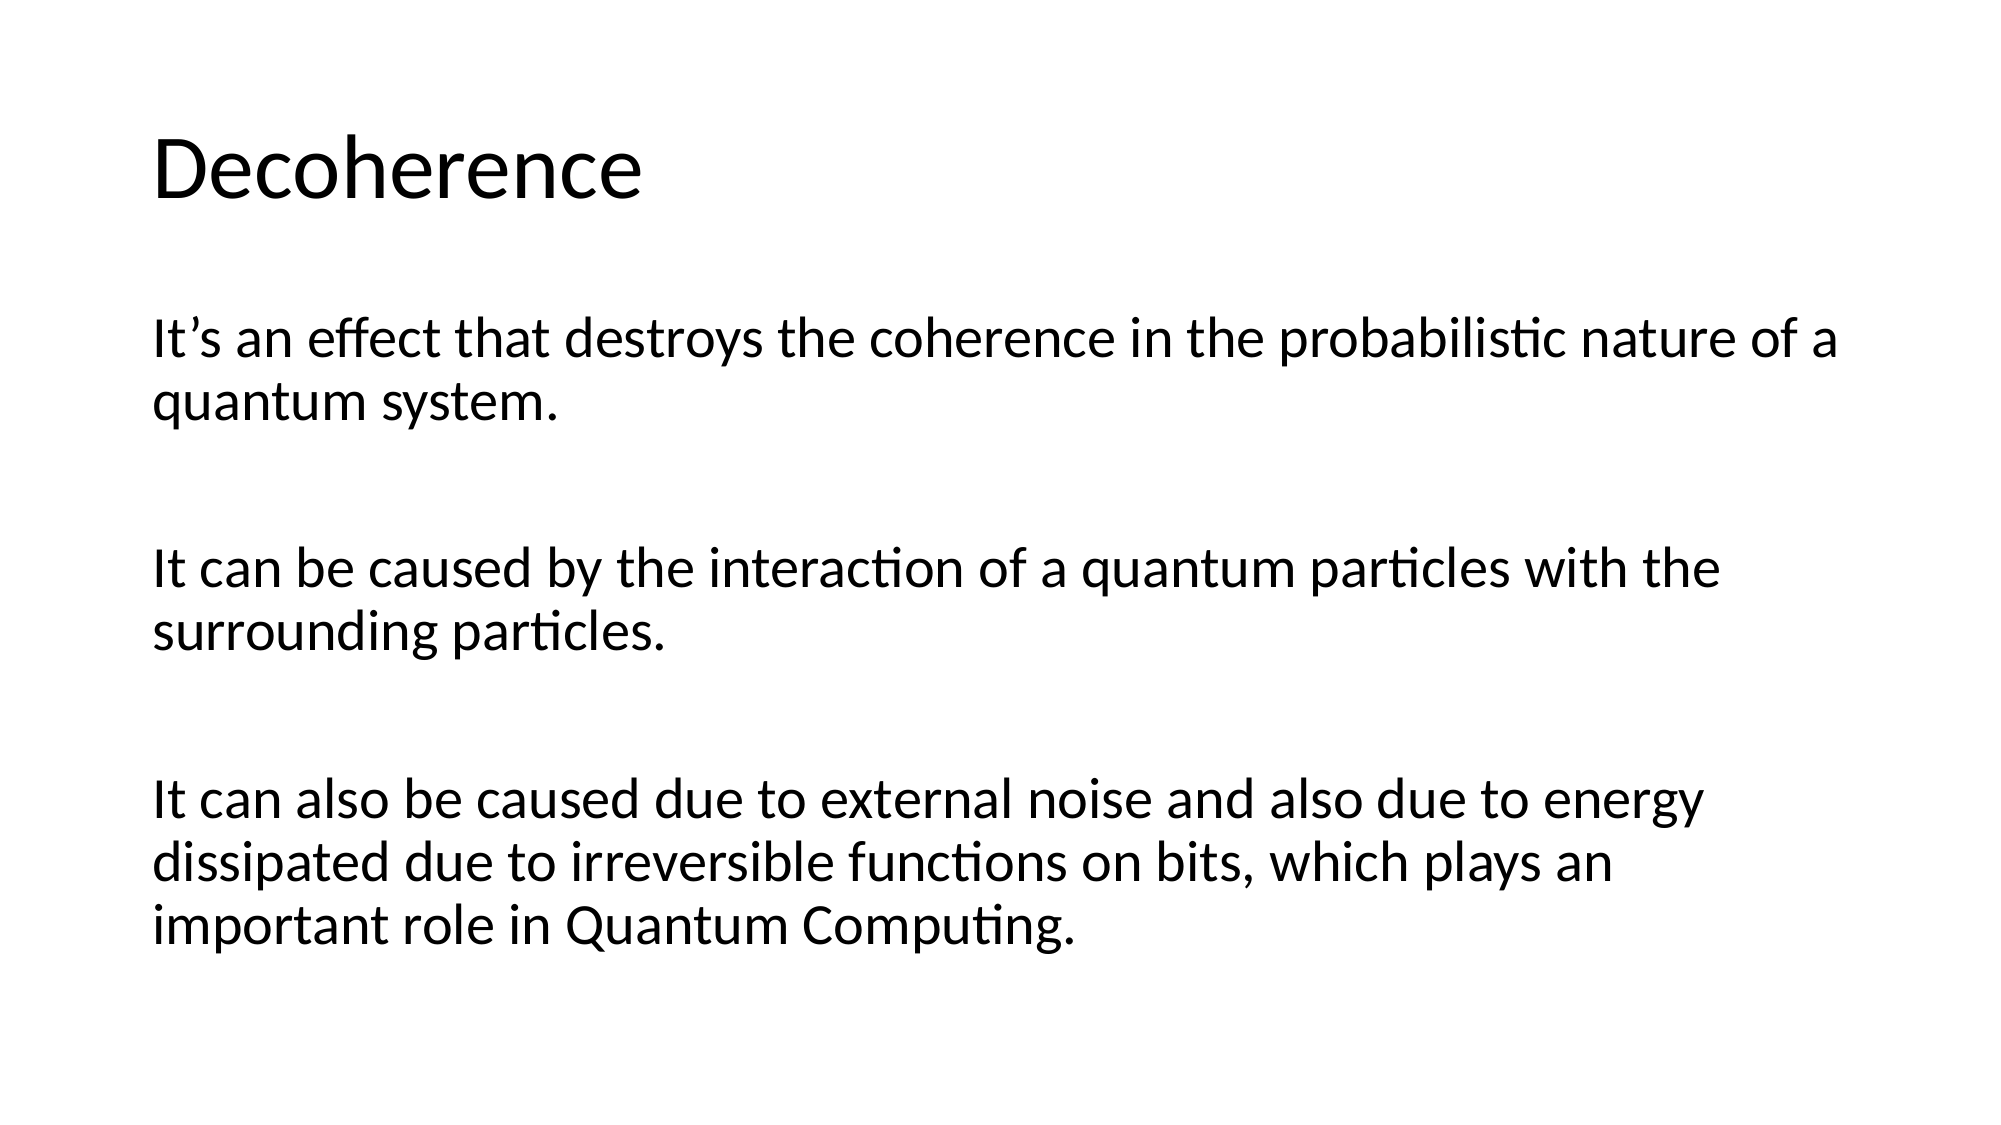

# Decoherence
It’s an effect that destroys the coherence in the probabilistic nature of a quantum system.

It can be caused by the interaction of a quantum particles with the surrounding particles.

It can also be caused due to external noise and also due to energy dissipated due to irreversible functions on bits, which plays an important role in Quantum Computing.